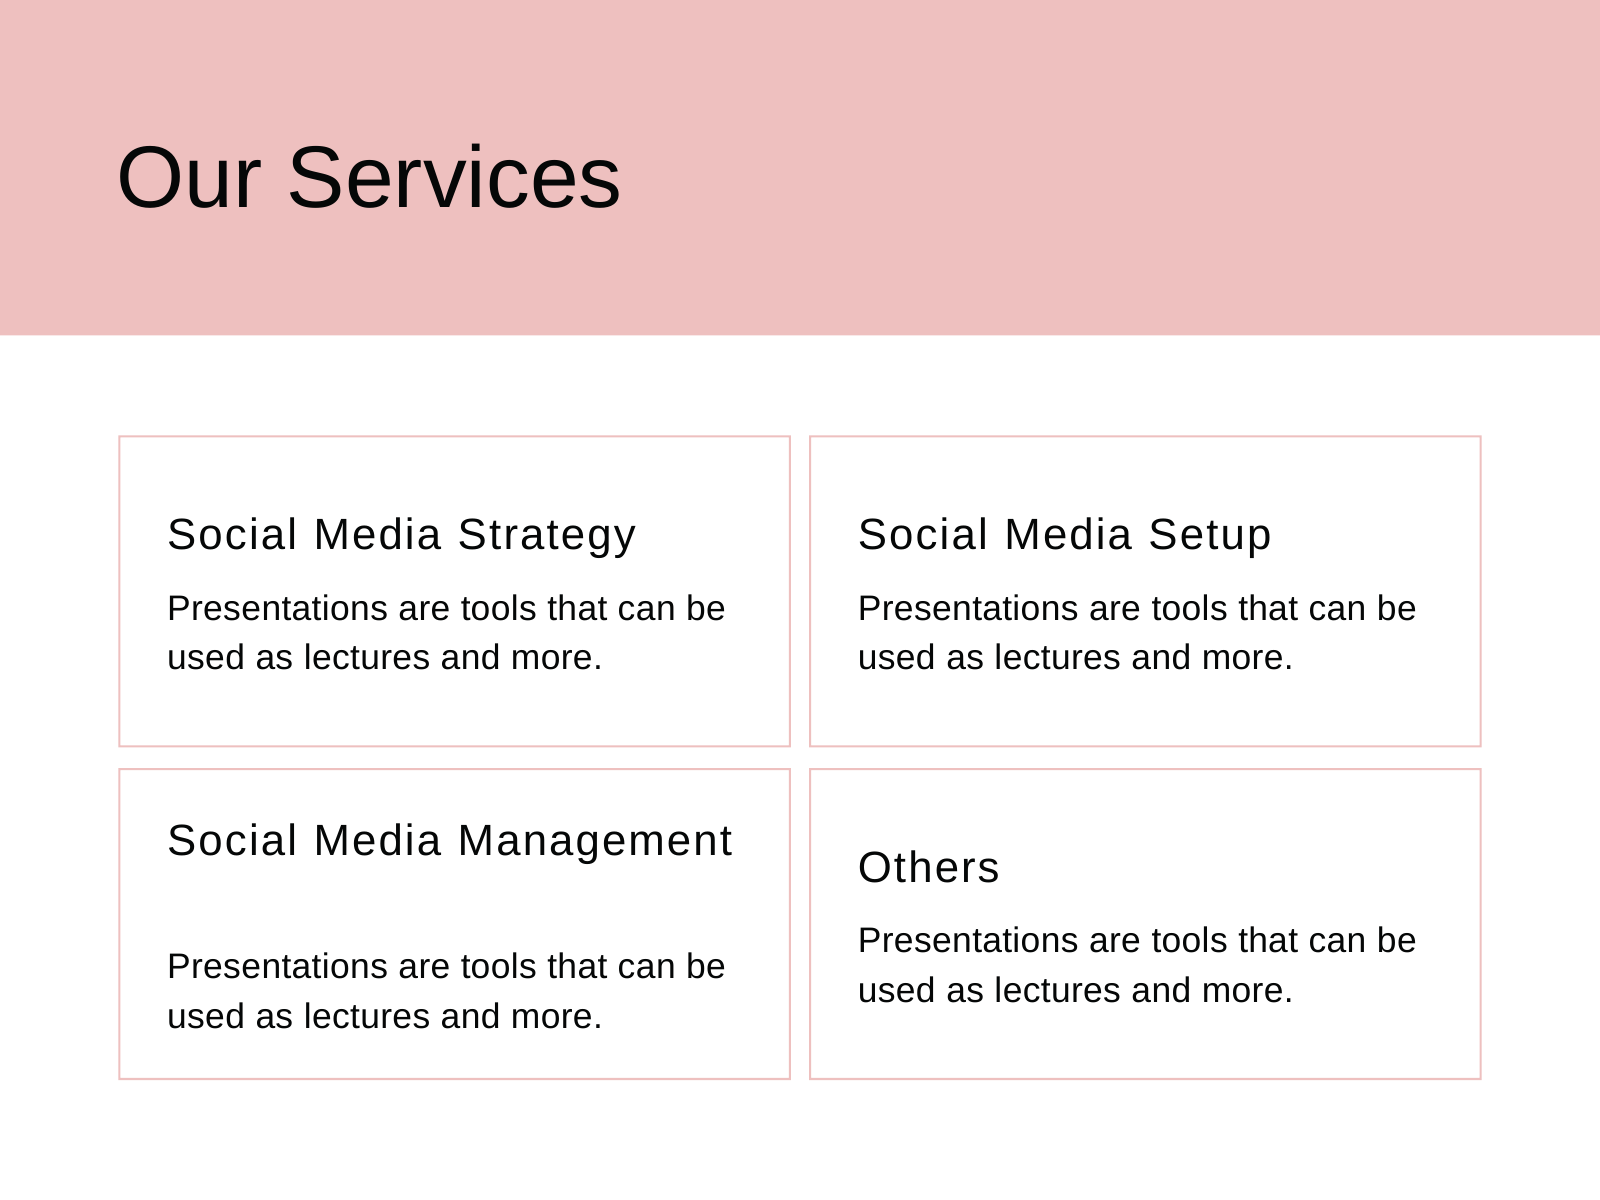

Our Services

Social Media Strategy
Presentations are tools that can be used as lectures and more.
Social Media Setup
Presentations are tools that can be used as lectures and more.

Social Media Management
Presentations are tools that can be used as lectures and more.
Others
Presentations are tools that can be used as lectures and more.